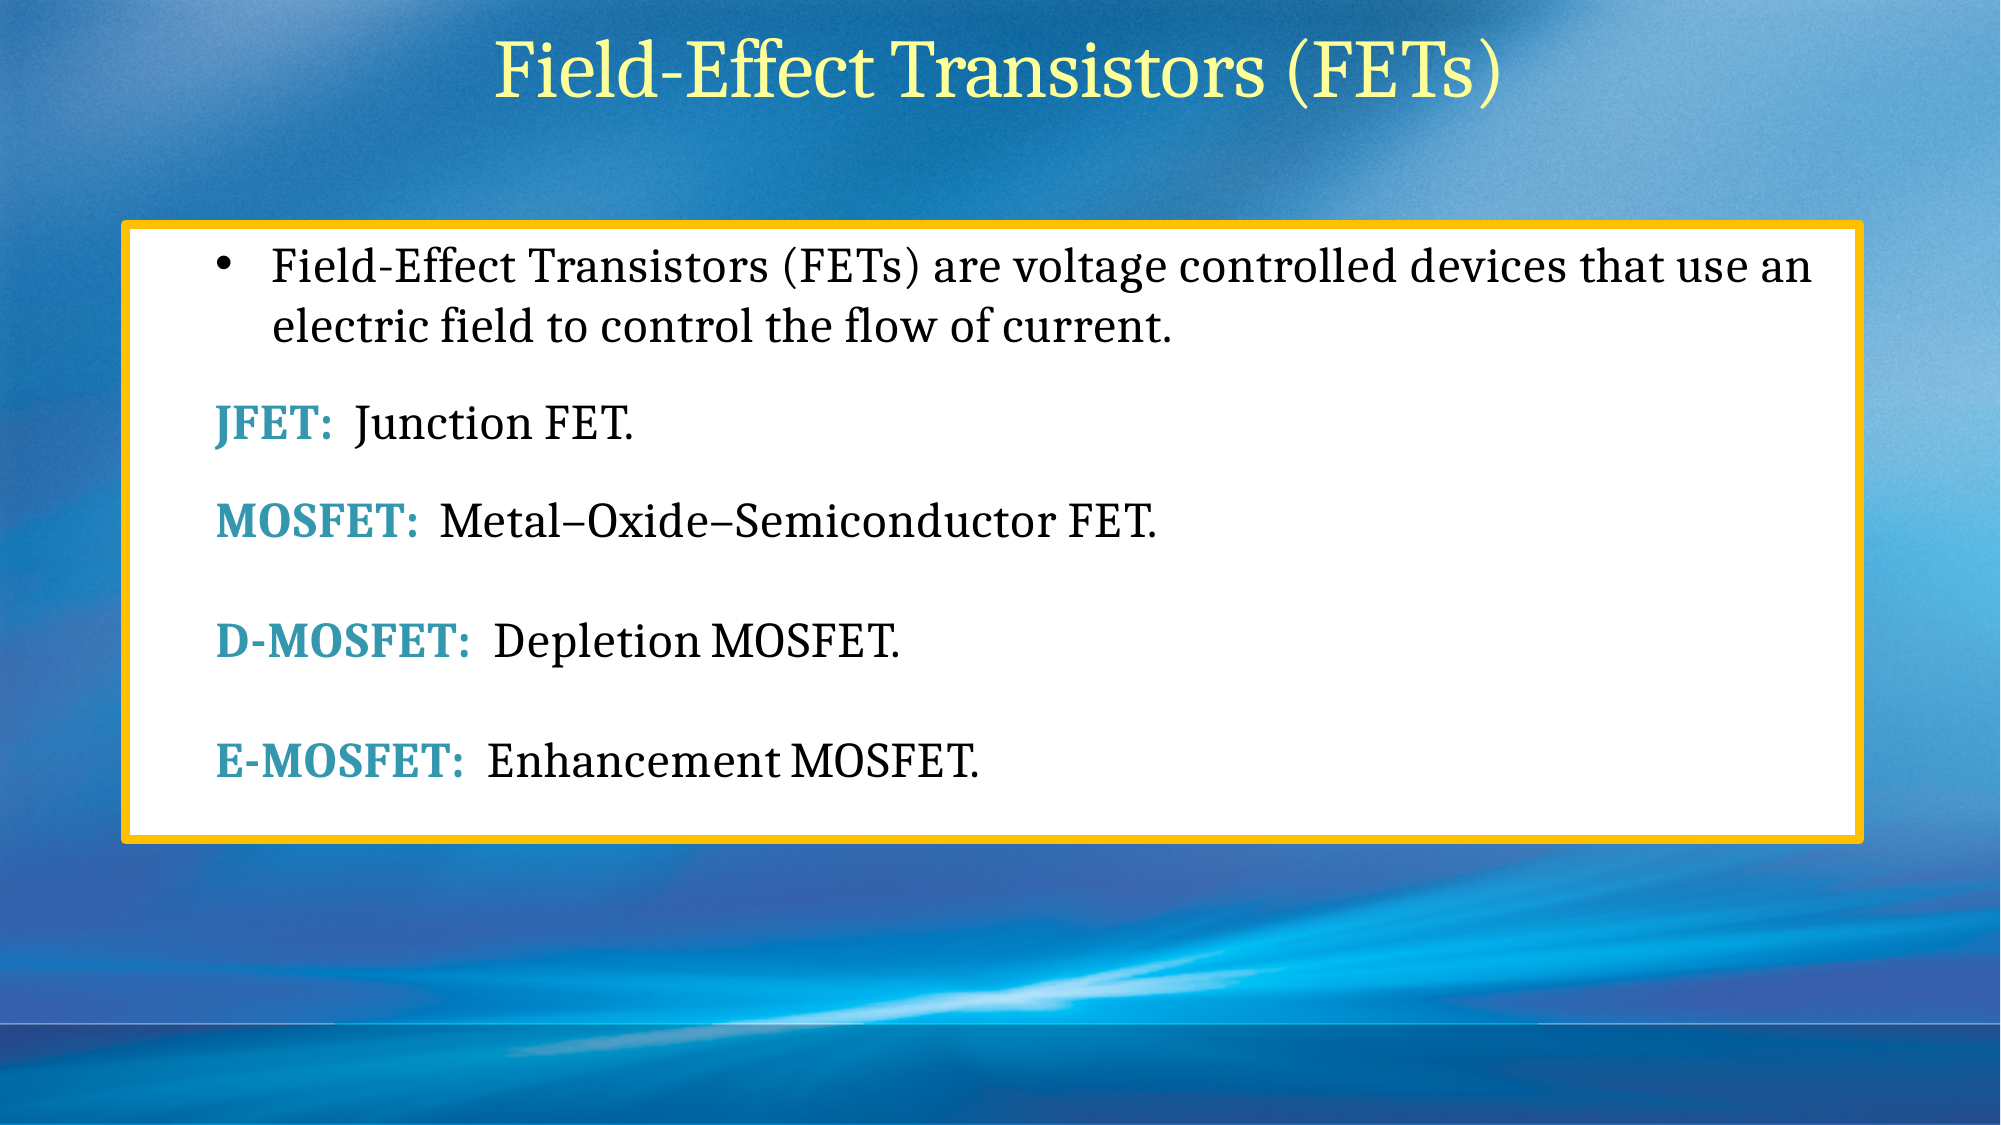

# Field-Effect Transistors (FETs)
Field-Effect Transistors (FETs) are voltage controlled devices that use an electric field to control the flow of current.
JFET:  Junction FET.
MOSFET:  Metal–Oxide–Semiconductor FET.

D-MOSFET:  Depletion MOSFET.

E-MOSFET:  Enhancement MOSFET.